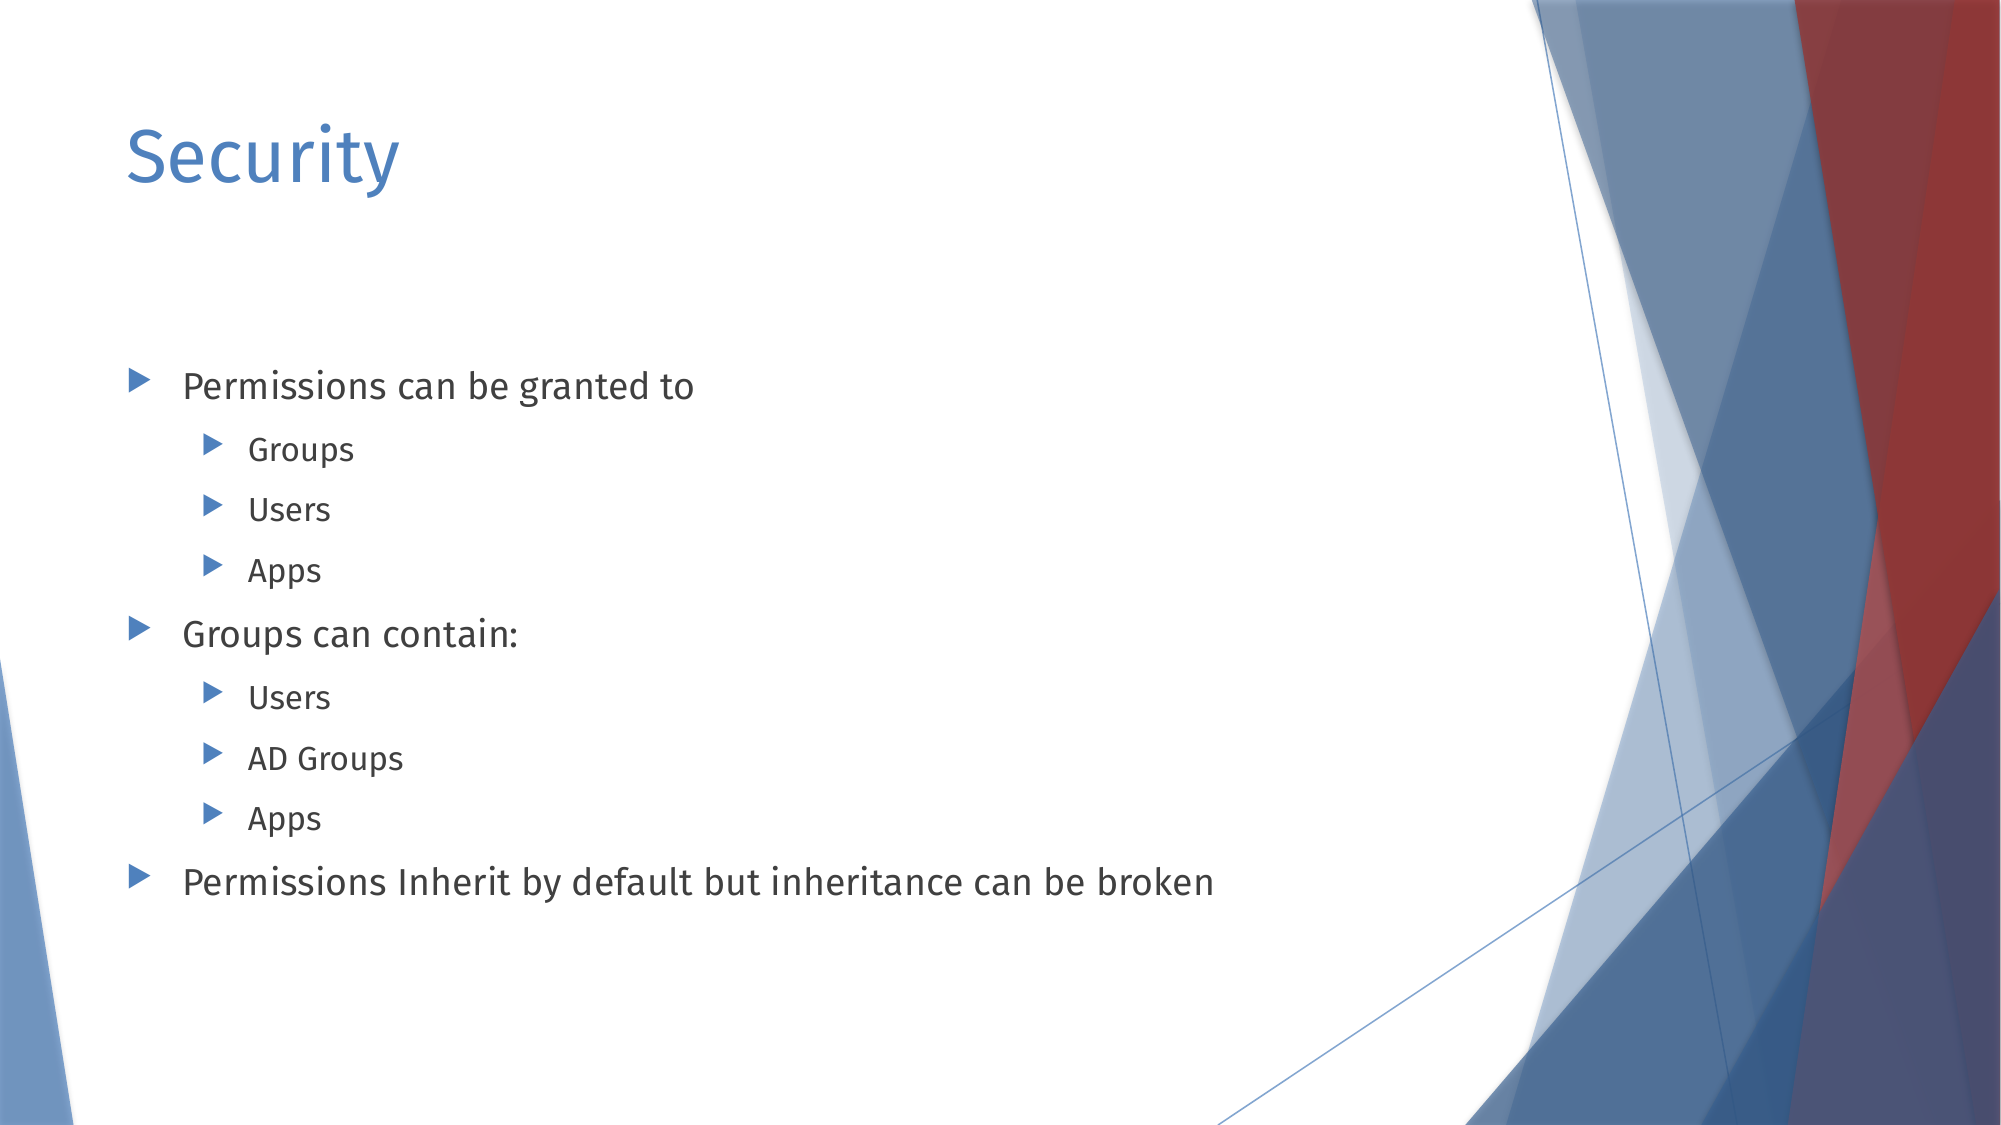

# Security
Permissions can be granted to
Groups
Users
Apps
Groups can contain:
Users
AD Groups
Apps
Permissions Inherit by default but inheritance can be broken